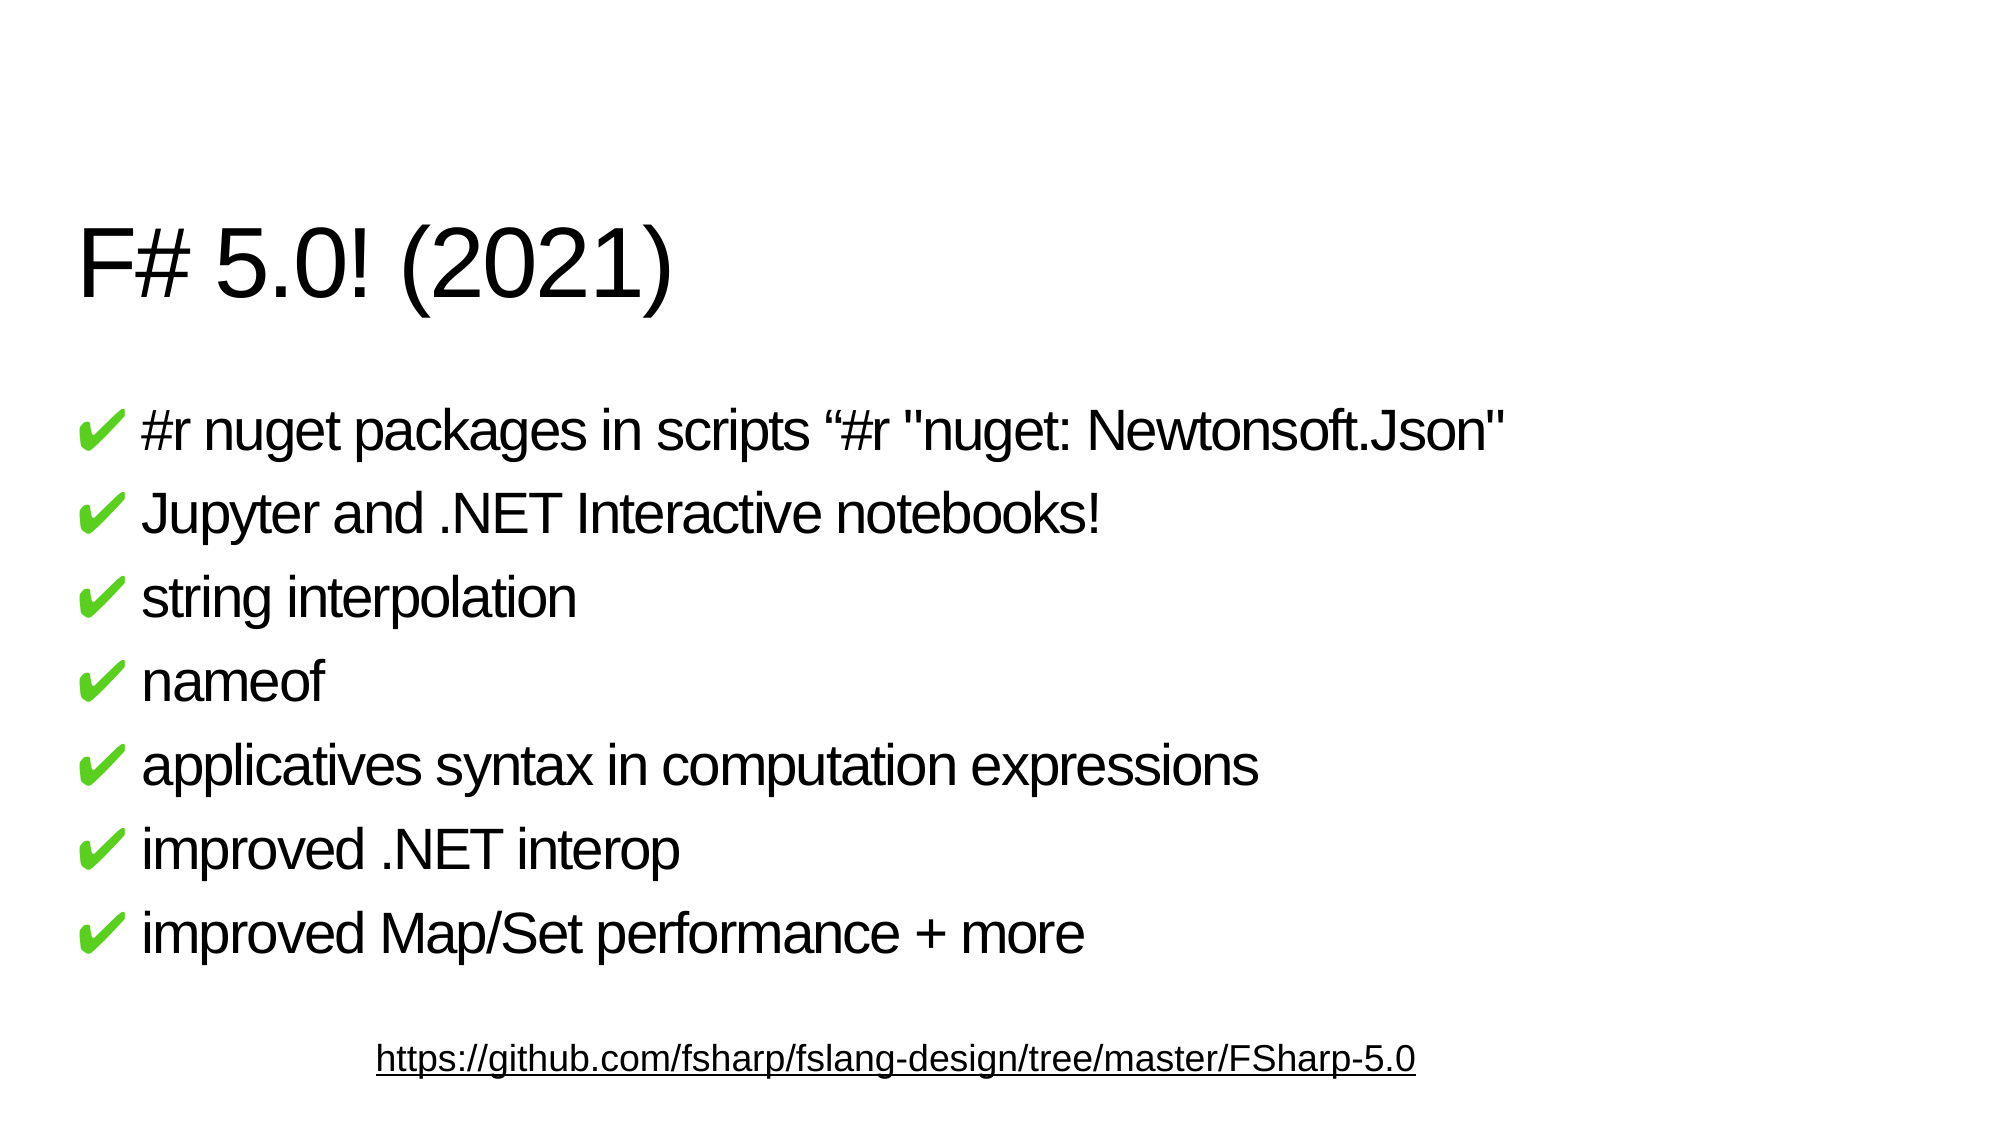

# F# 5.0! (2021) ✔ #r nuget packages in scripts “#r "nuget: Newtonsoft.Json" ✔ Jupyter and .NET Interactive notebooks! ✔ string interpolation ✔ nameof ✔ applicatives syntax in computation expressions ✔ improved .NET interop ✔ improved Map/Set performance + more
https://github.com/fsharp/fslang-design/tree/master/FSharp-5.0